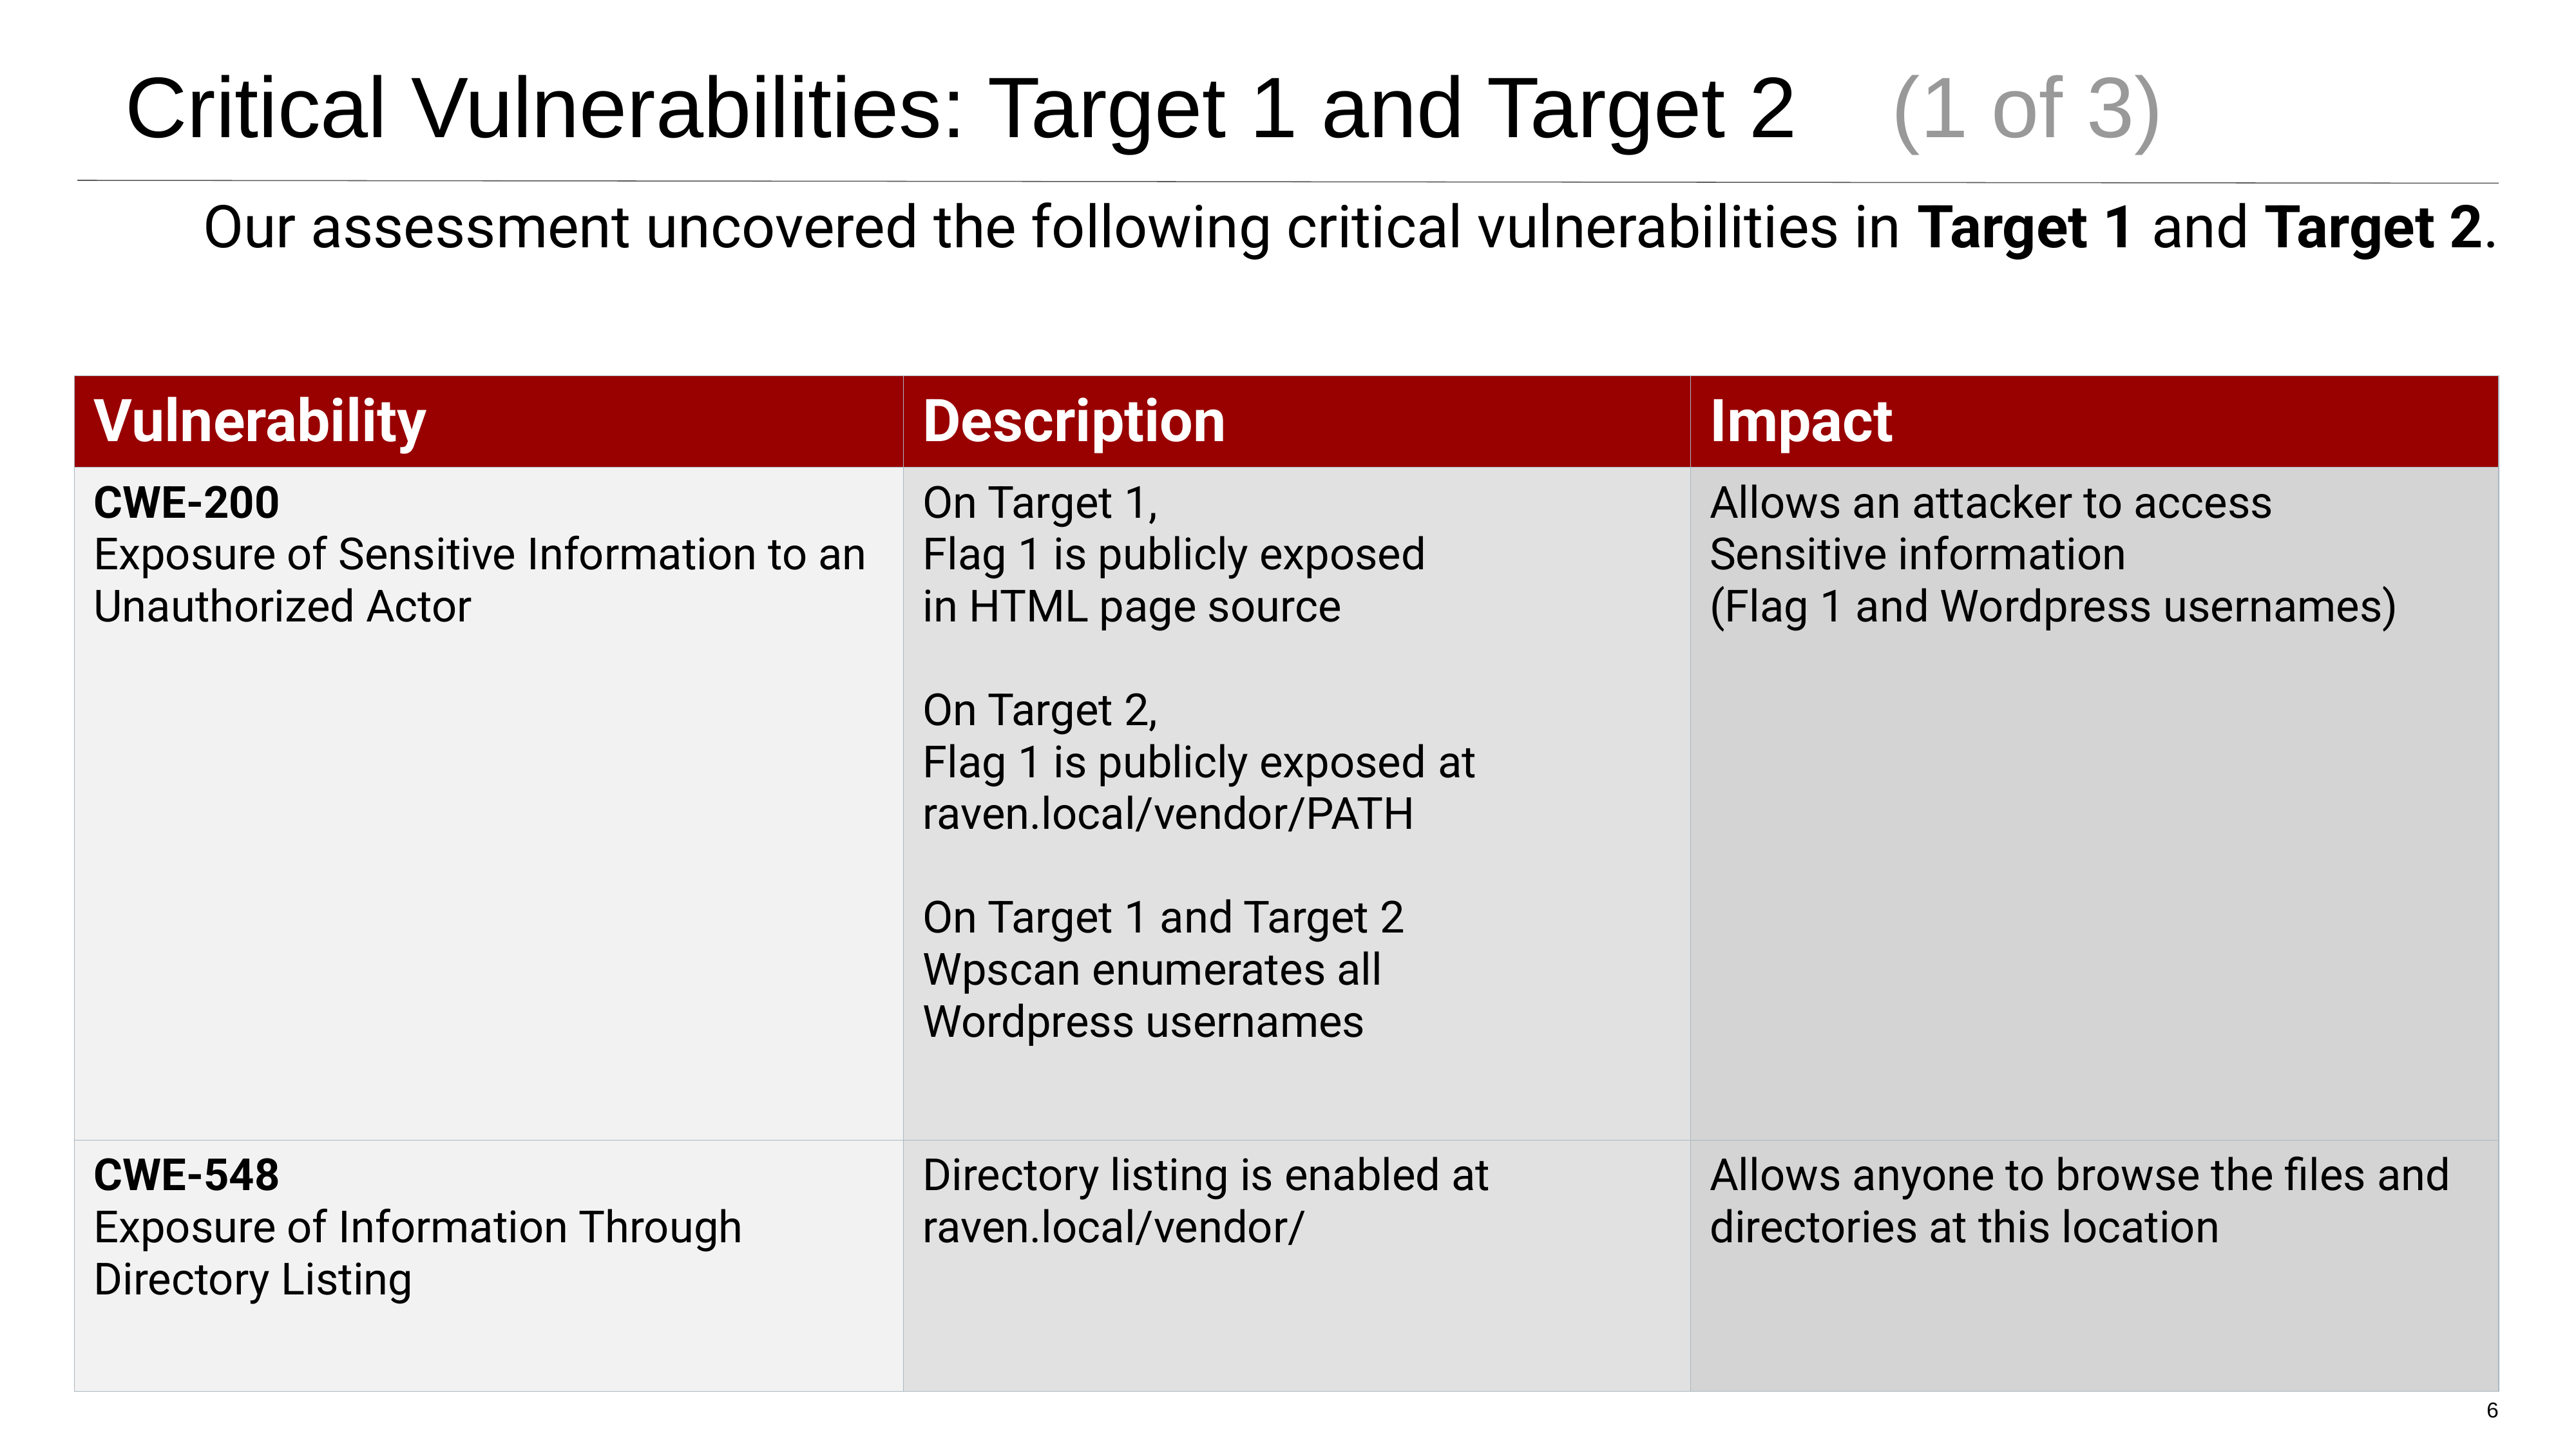

# Critical Vulnerabilities: Target 1 and Target 2    (1 of 3)

Our assessment uncovered the following critical vulnerabilities in Target 1 and Target 2.

| Vulnerability | Description | Impact |
| --- | --- | --- |
| CWE-200 Exposure of Sensitive Information to an Unauthorized Actor | On Target 1, Flag 1 is publicly exposed in HTML page source On Target 2, Flag 1 is publicly exposed at raven.local/vendor/PATH On Target 1 and Target 2 Wpscan enumerates all Wordpress usernames | Allows an attacker to access Sensitive information (Flag 1 and Wordpress usernames) |
| CWE-548 Exposure of Information Through Directory Listing | Directory listing is enabled at raven.local/vendor/ | Allows anyone to browse the files and directories at this location |
6